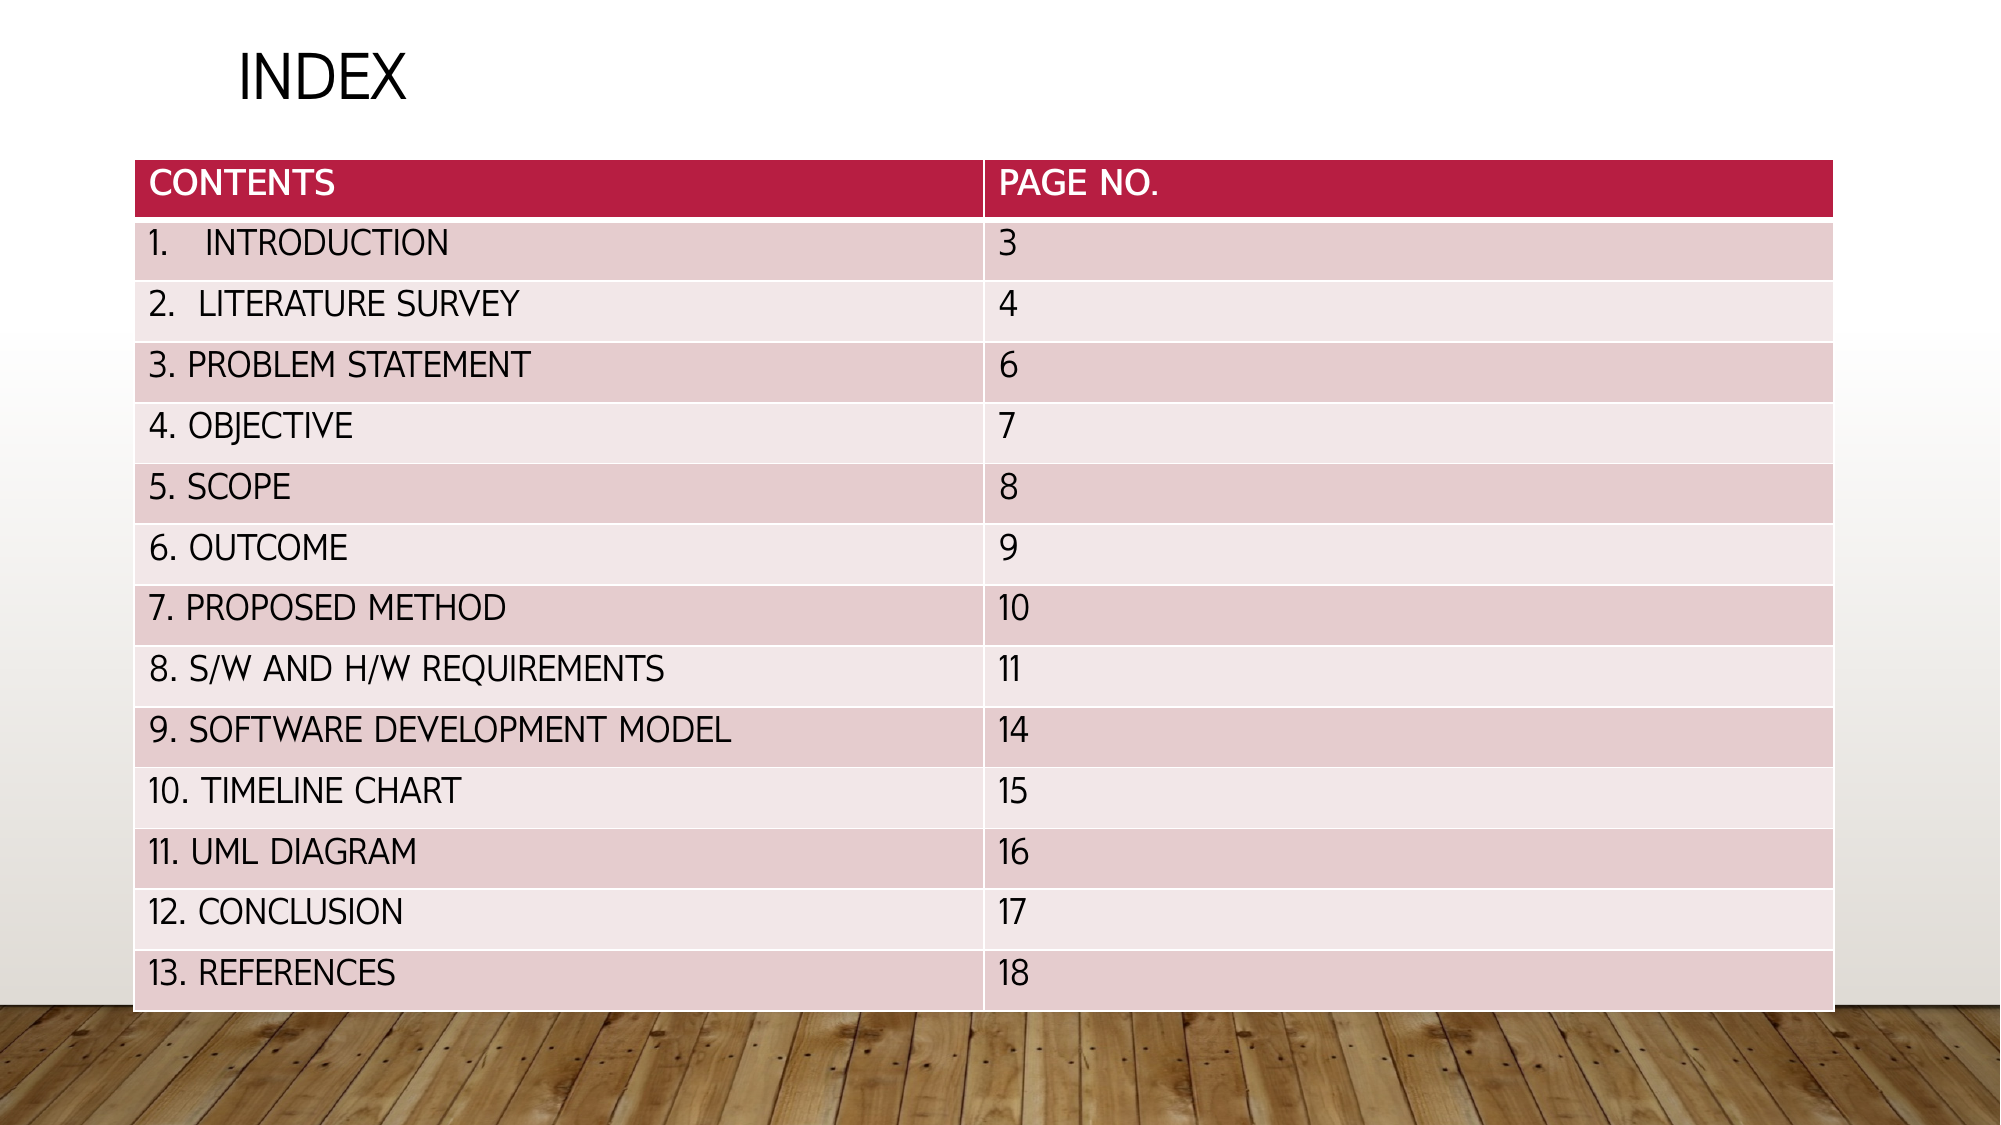

# index
| CONTENTS | PAGE NO. |
| --- | --- |
| INTRODUCTION | 3 |
| 2. LITERATURE SURVEY | 4 |
| 3. PROBLEM STATEMENT | 6 |
| 4. OBJECTIVE | 7 |
| 5. SCOPE | 8 |
| 6. OUTCOME | 9 |
| 7. PROPOSED METHOD | 10 |
| 8. S/W AND H/W REQUIREMENTS | 11 |
| 9. SOFTWARE DEVELOPMENT MODEL | 14 |
| 10. TIMELINE CHART | 15 |
| 11. UML DIAGRAM | 16 |
| 12. CONCLUSION | 17 |
| 13. REFERENCES | 18 |